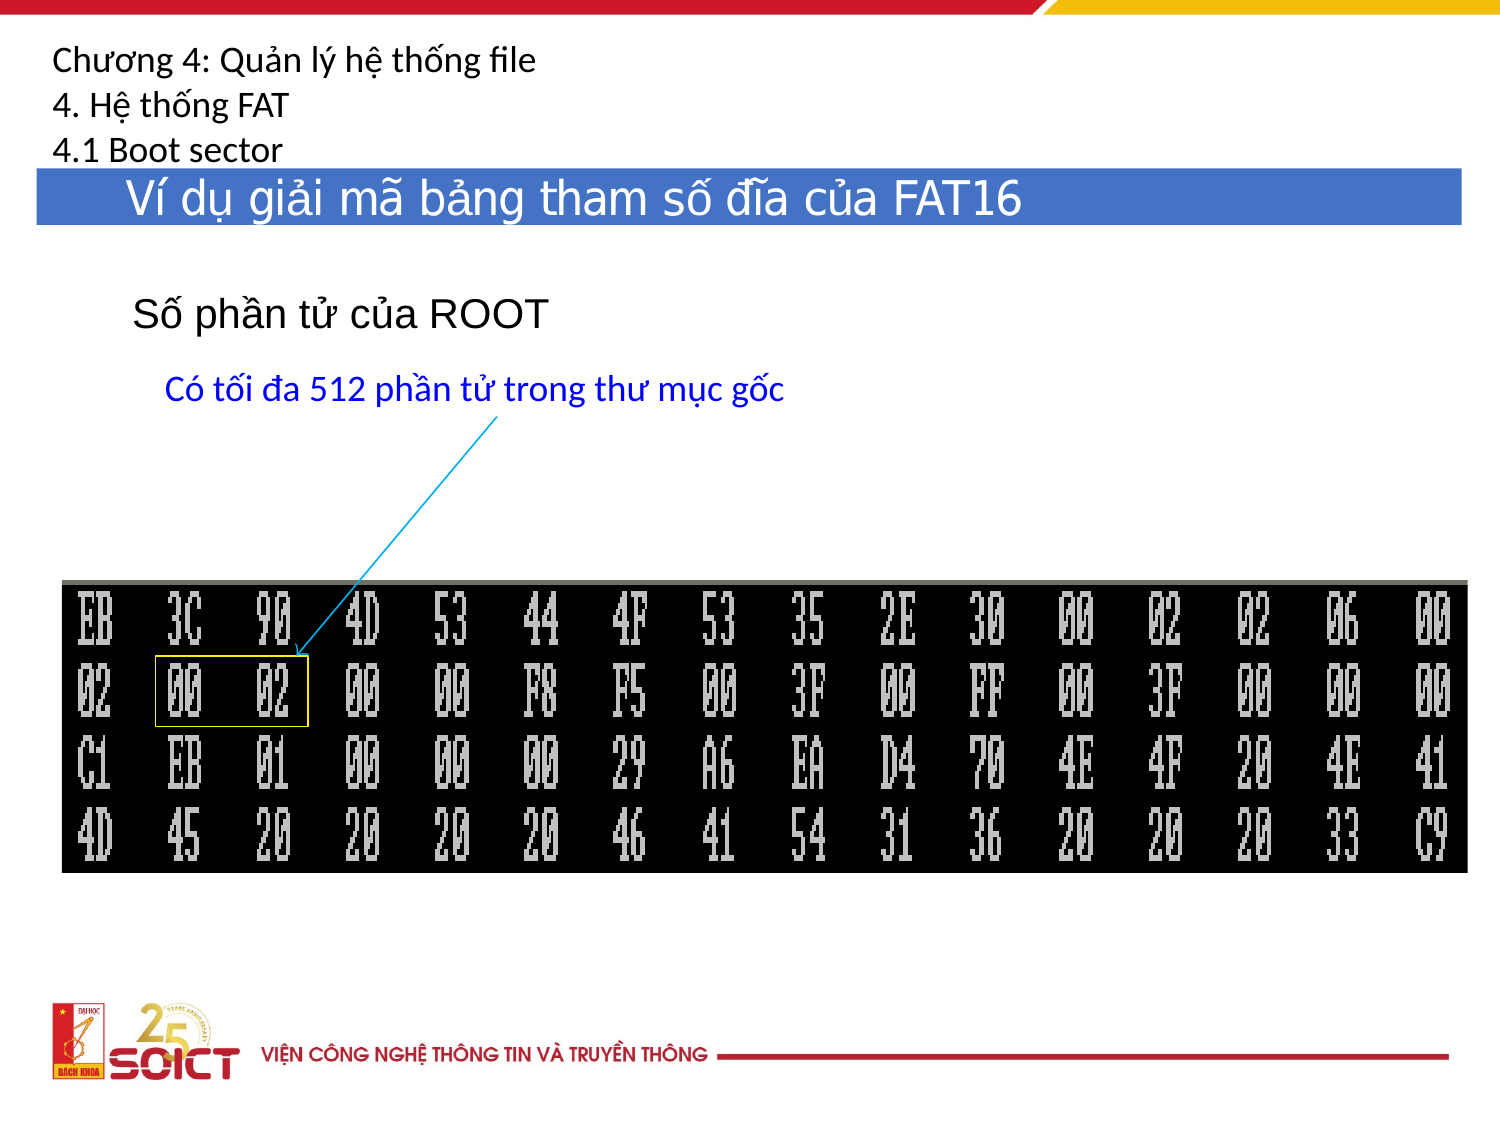

Chương 4: Quản lý hệ thống file
4. Hệ thống FAT
4.1 Boot sector
Ví dụ giải mã bảng tham số đĩa của FAT16
Số phần tử của ROOT
Có tối đa 512 phần tử trong thư mục gốc